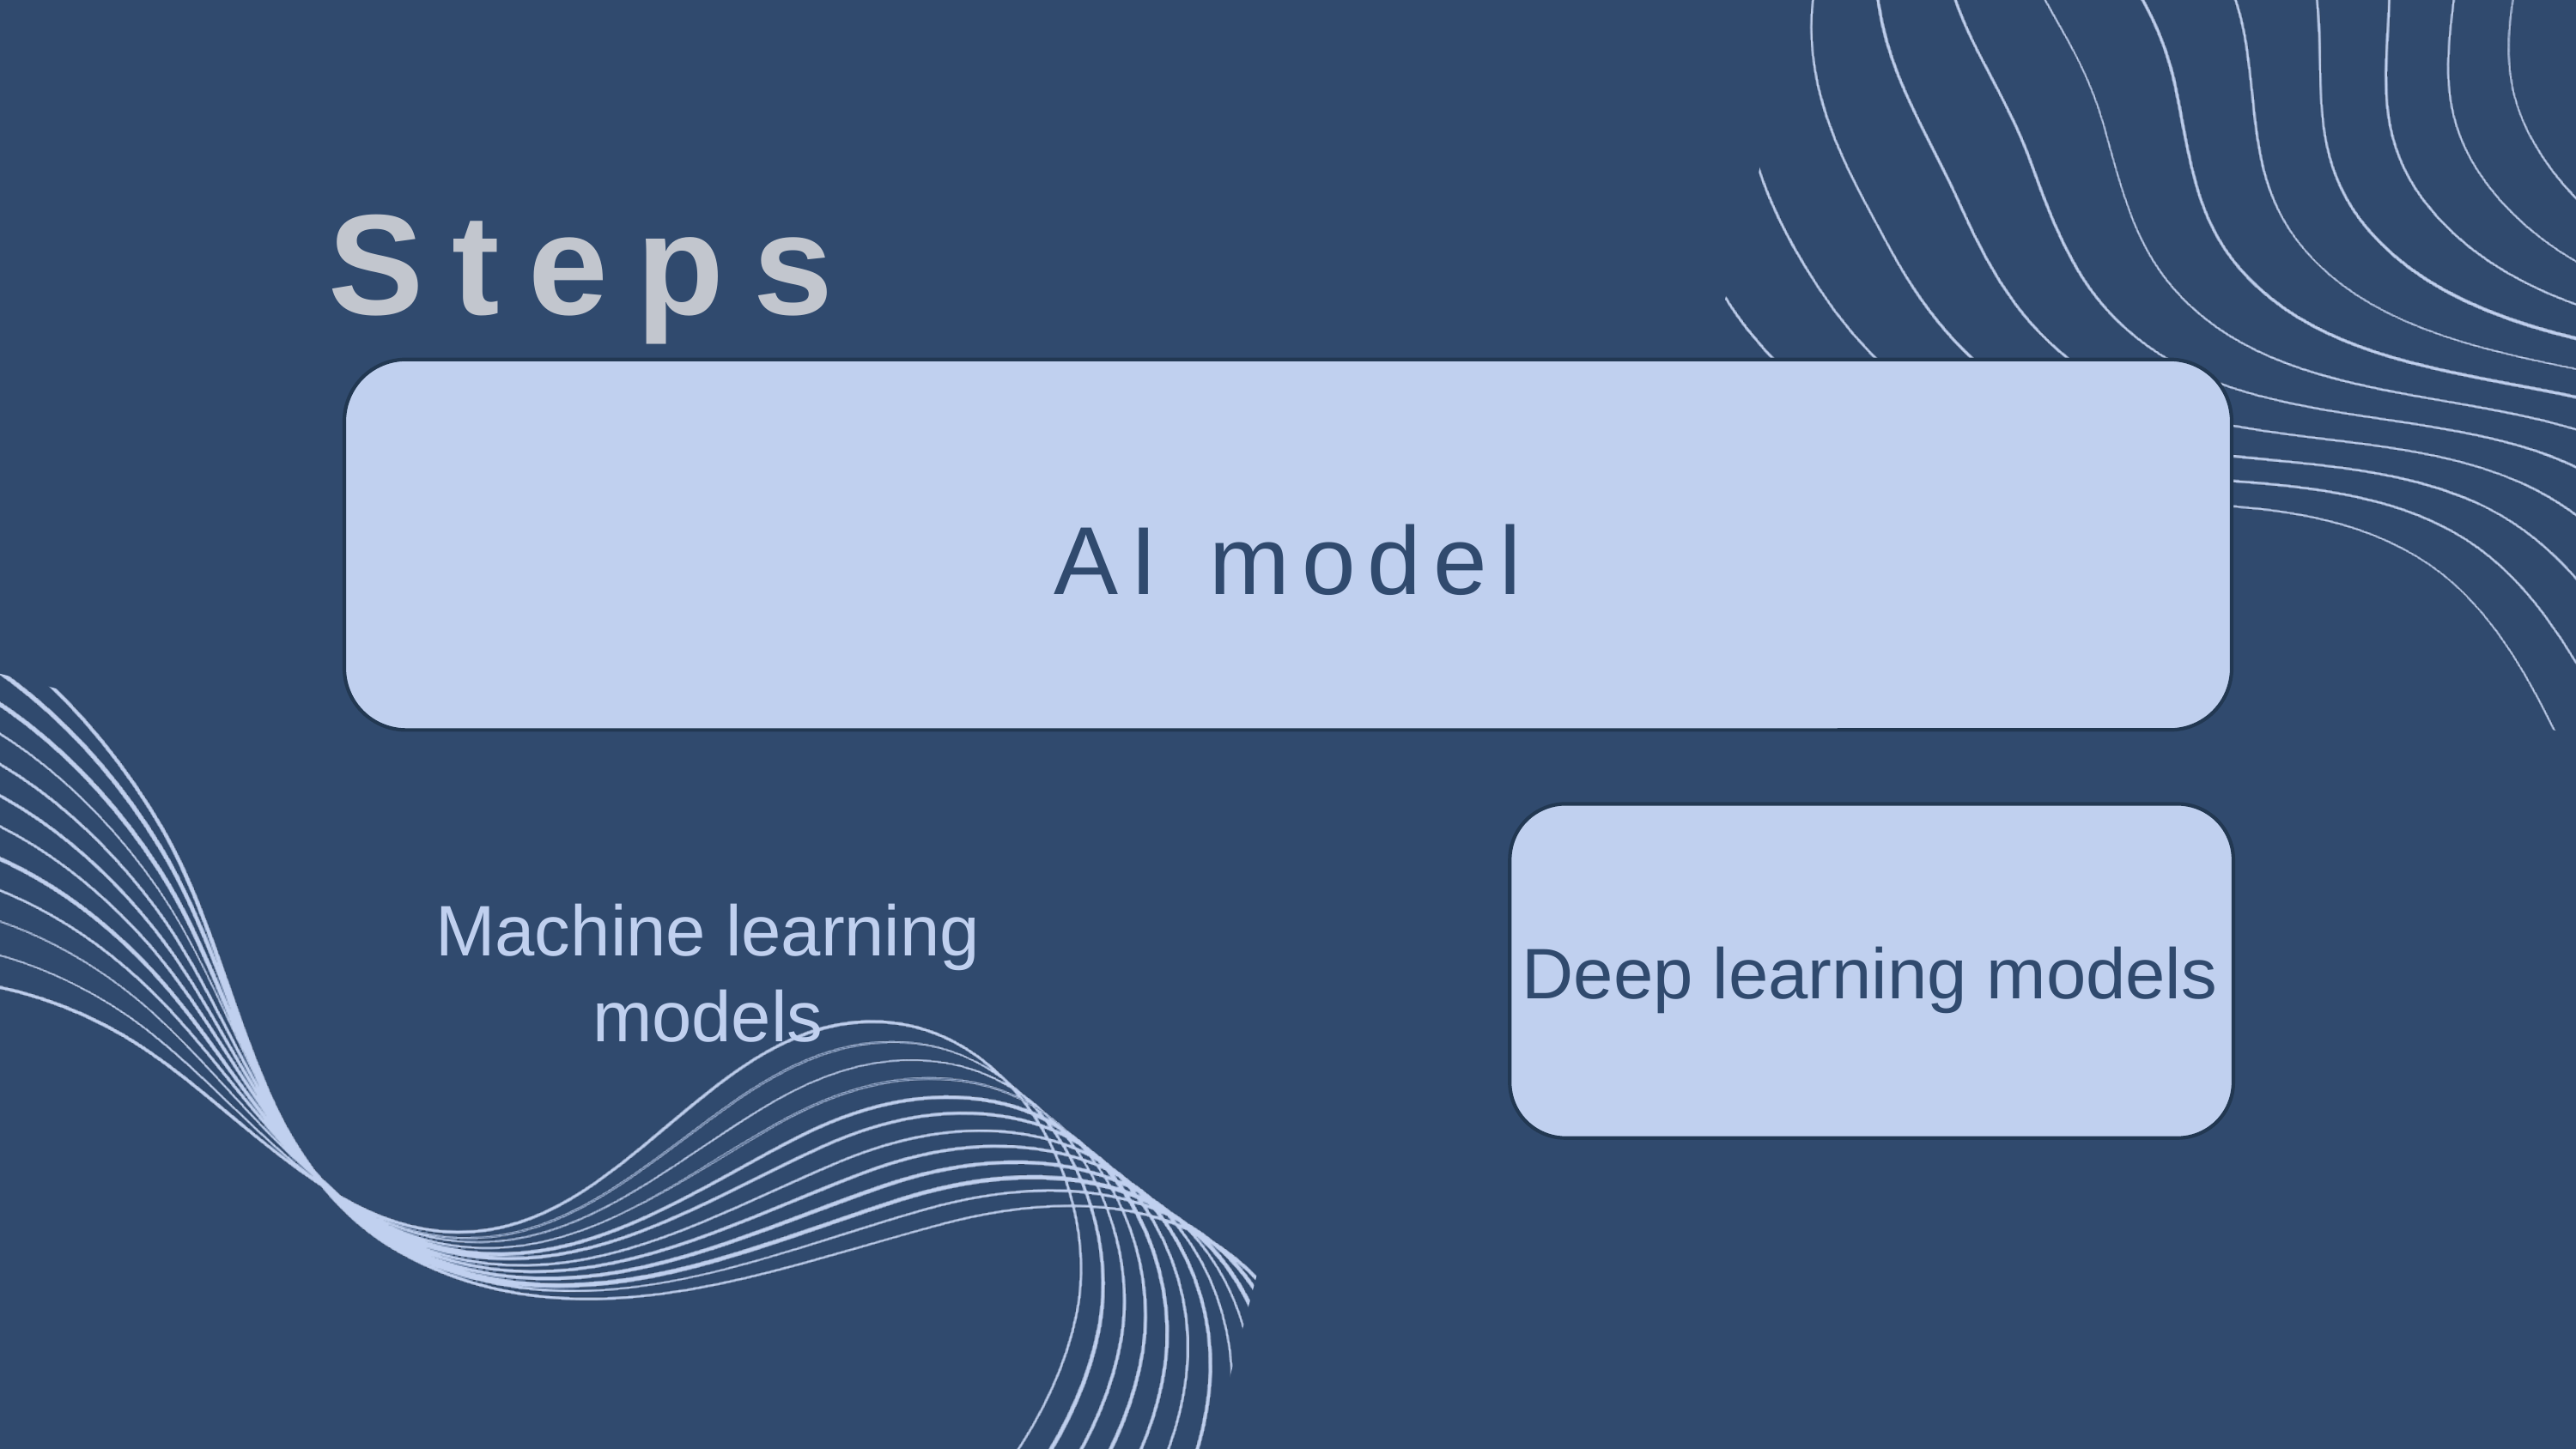

Steps

AI model

Machine learning models
Deep learning models